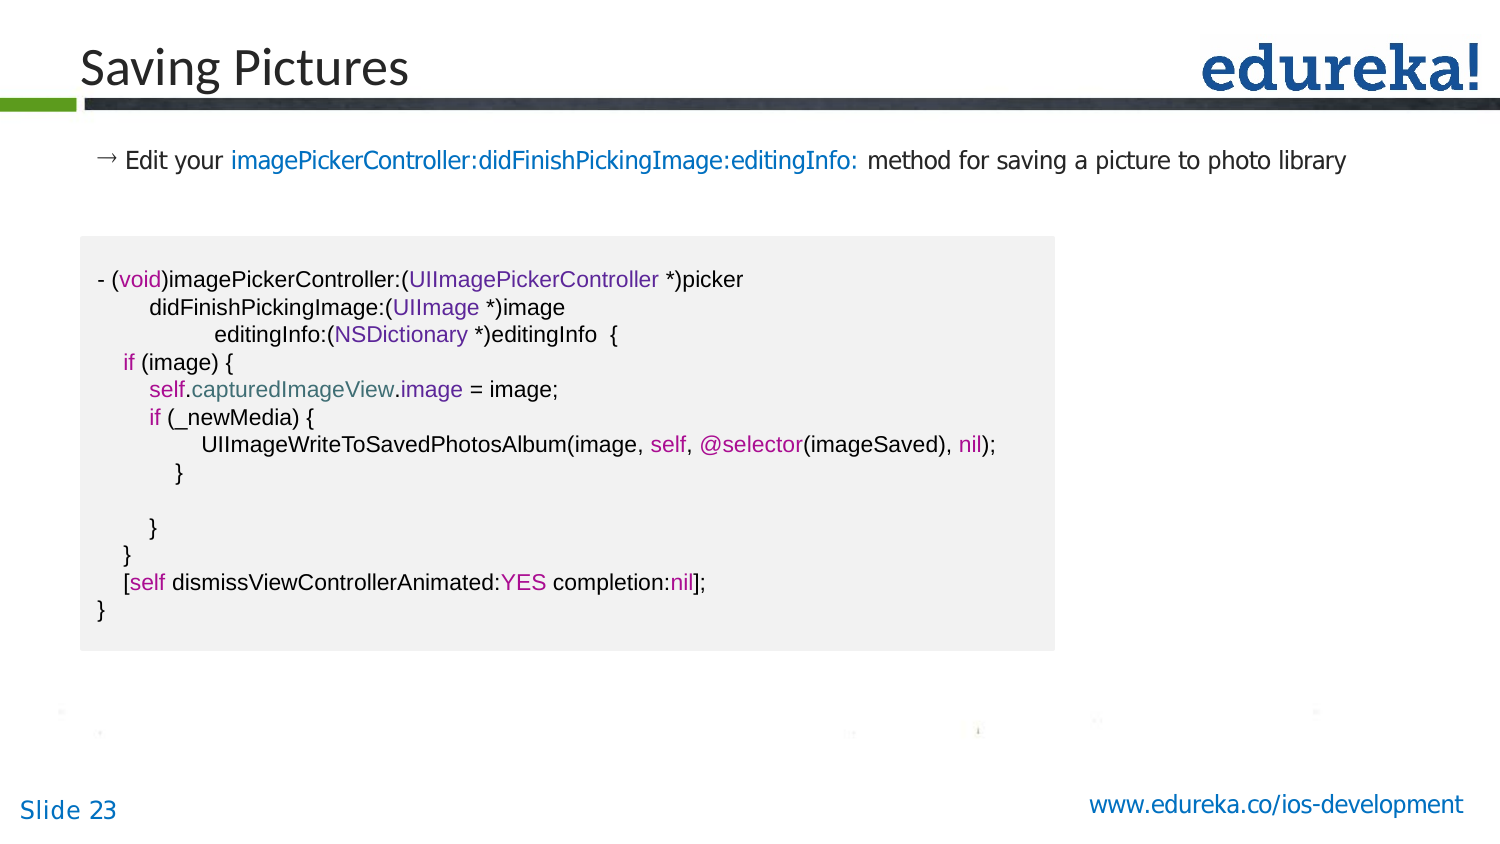

Saving Pictures
Edit your imagePickerController:didFinishPickingImage:editingInfo: method for saving a picture to photo library

- (void)imagePickerController:(UIImagePickerController *)picker
        didFinishPickingImage:(UIImage *)image
                  editingInfo:(NSDictionary *)editingInfo  {
    if (image) {
        self.capturedImageView.image = image;
        if (_newMedia) {
                UIImageWriteToSavedPhotosAlbum(image, self, @selector(imageSaved), nil);
            }

        }
    }
    [self dismissViewControllerAnimated:YES completion:nil];
}